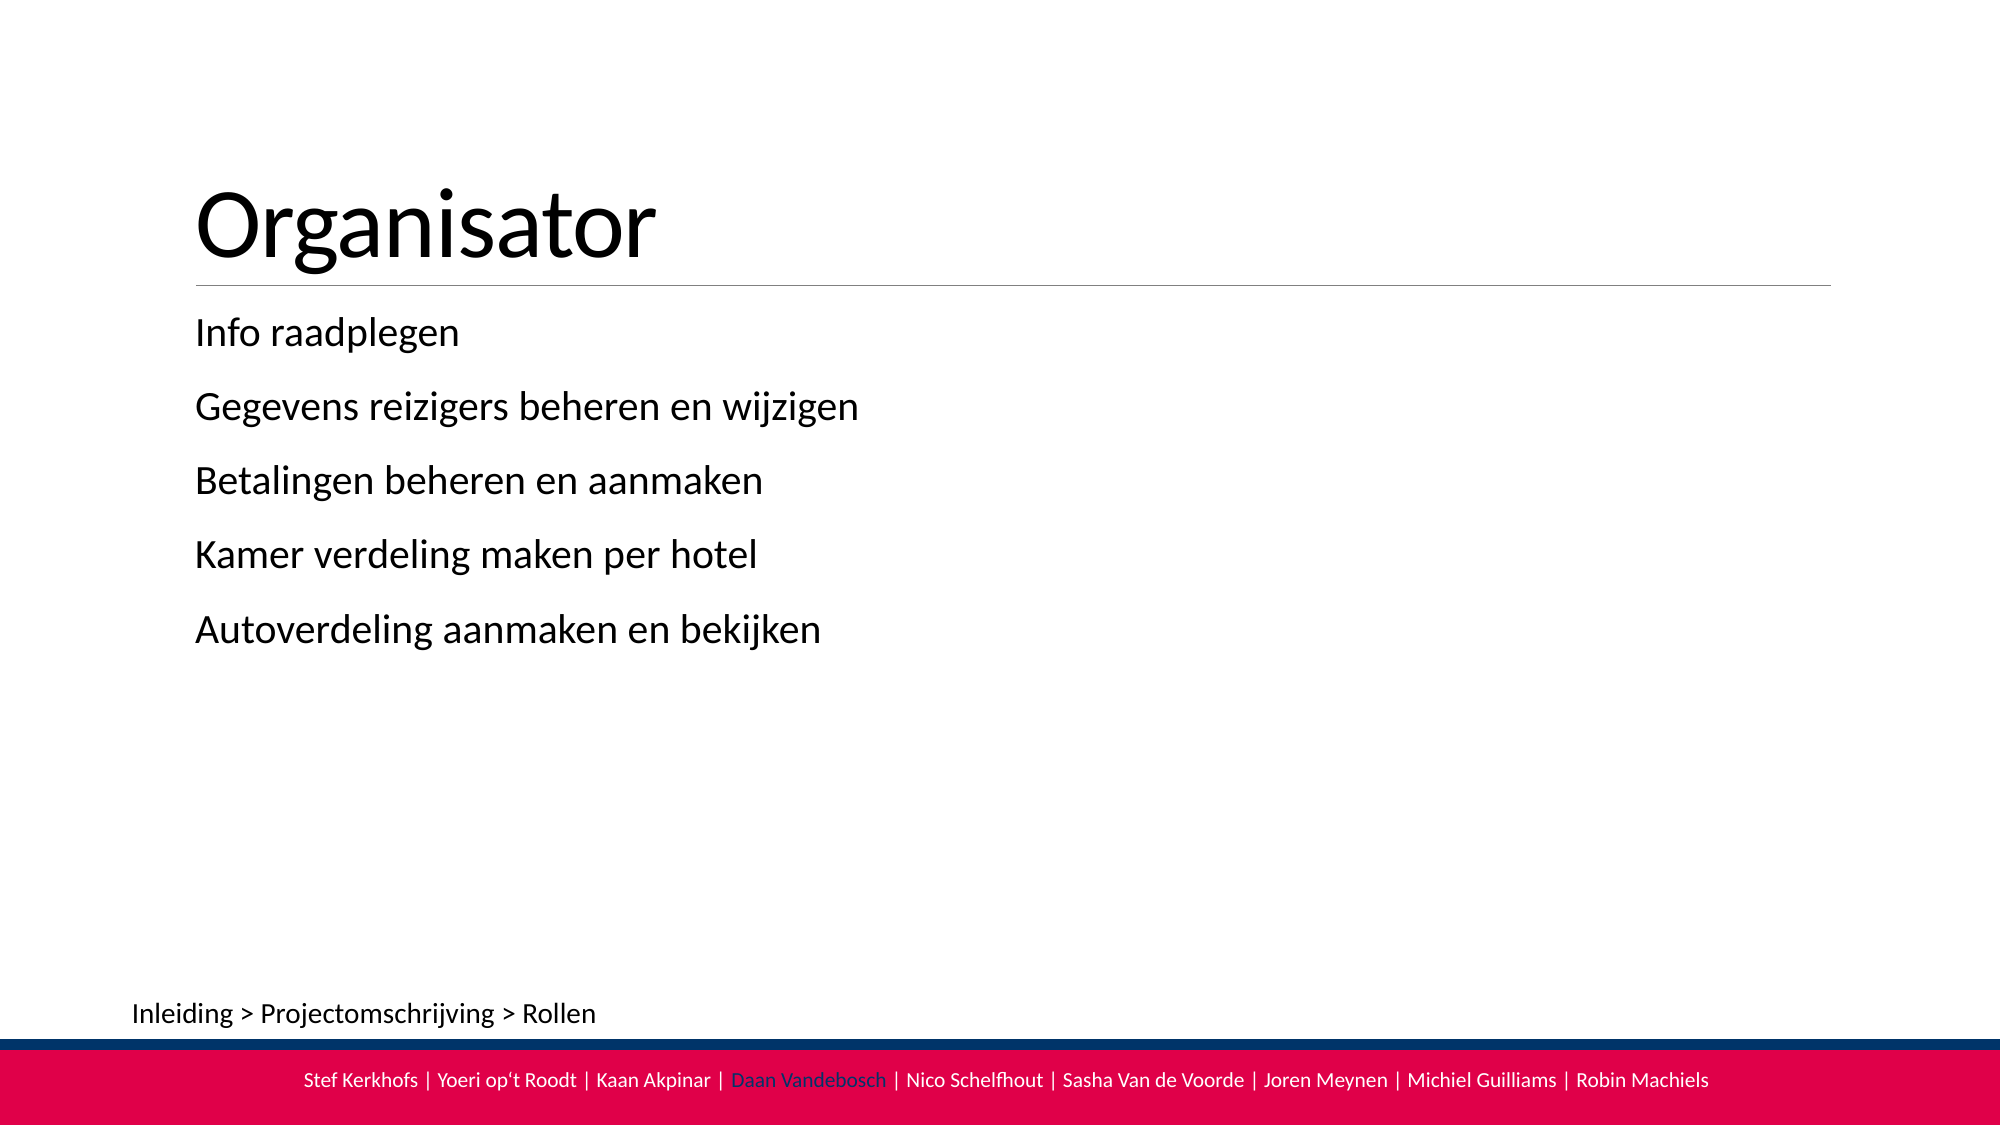

# Organisator
Info raadplegen
Gegevens reizigers beheren en wijzigen
Betalingen beheren en aanmaken
Kamer verdeling maken per hotel
Autoverdeling aanmaken en bekijken

Inleiding > Projectomschrijving > Rollen
Stef Kerkhofs | Yoeri op‘t Roodt | Kaan Akpinar | Daan Vandebosch | Nico Schelfhout | Sasha Van de Voorde | Joren Meynen | Michiel Guilliams | Robin Machiels